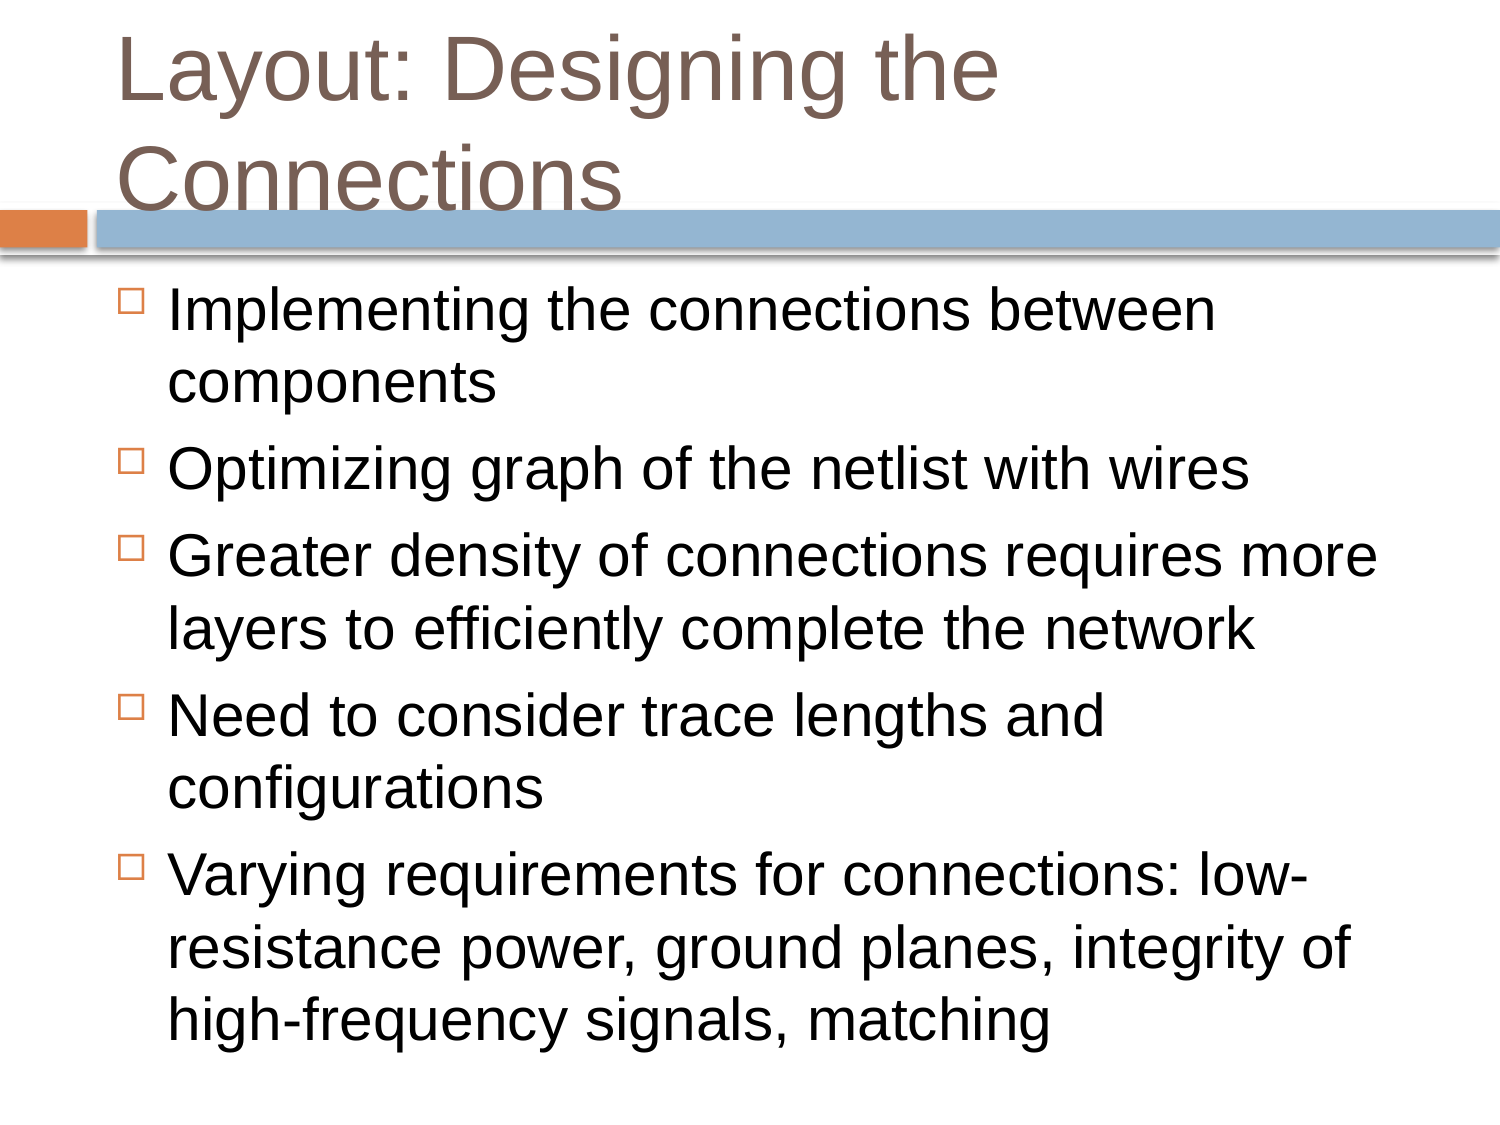

# Layout: Designing the Connections
Implementing the connections between components
Optimizing graph of the netlist with wires
Greater density of connections requires more layers to efficiently complete the network
Need to consider trace lengths and configurations
Varying requirements for connections: low-resistance power, ground planes, integrity of high-frequency signals, matching